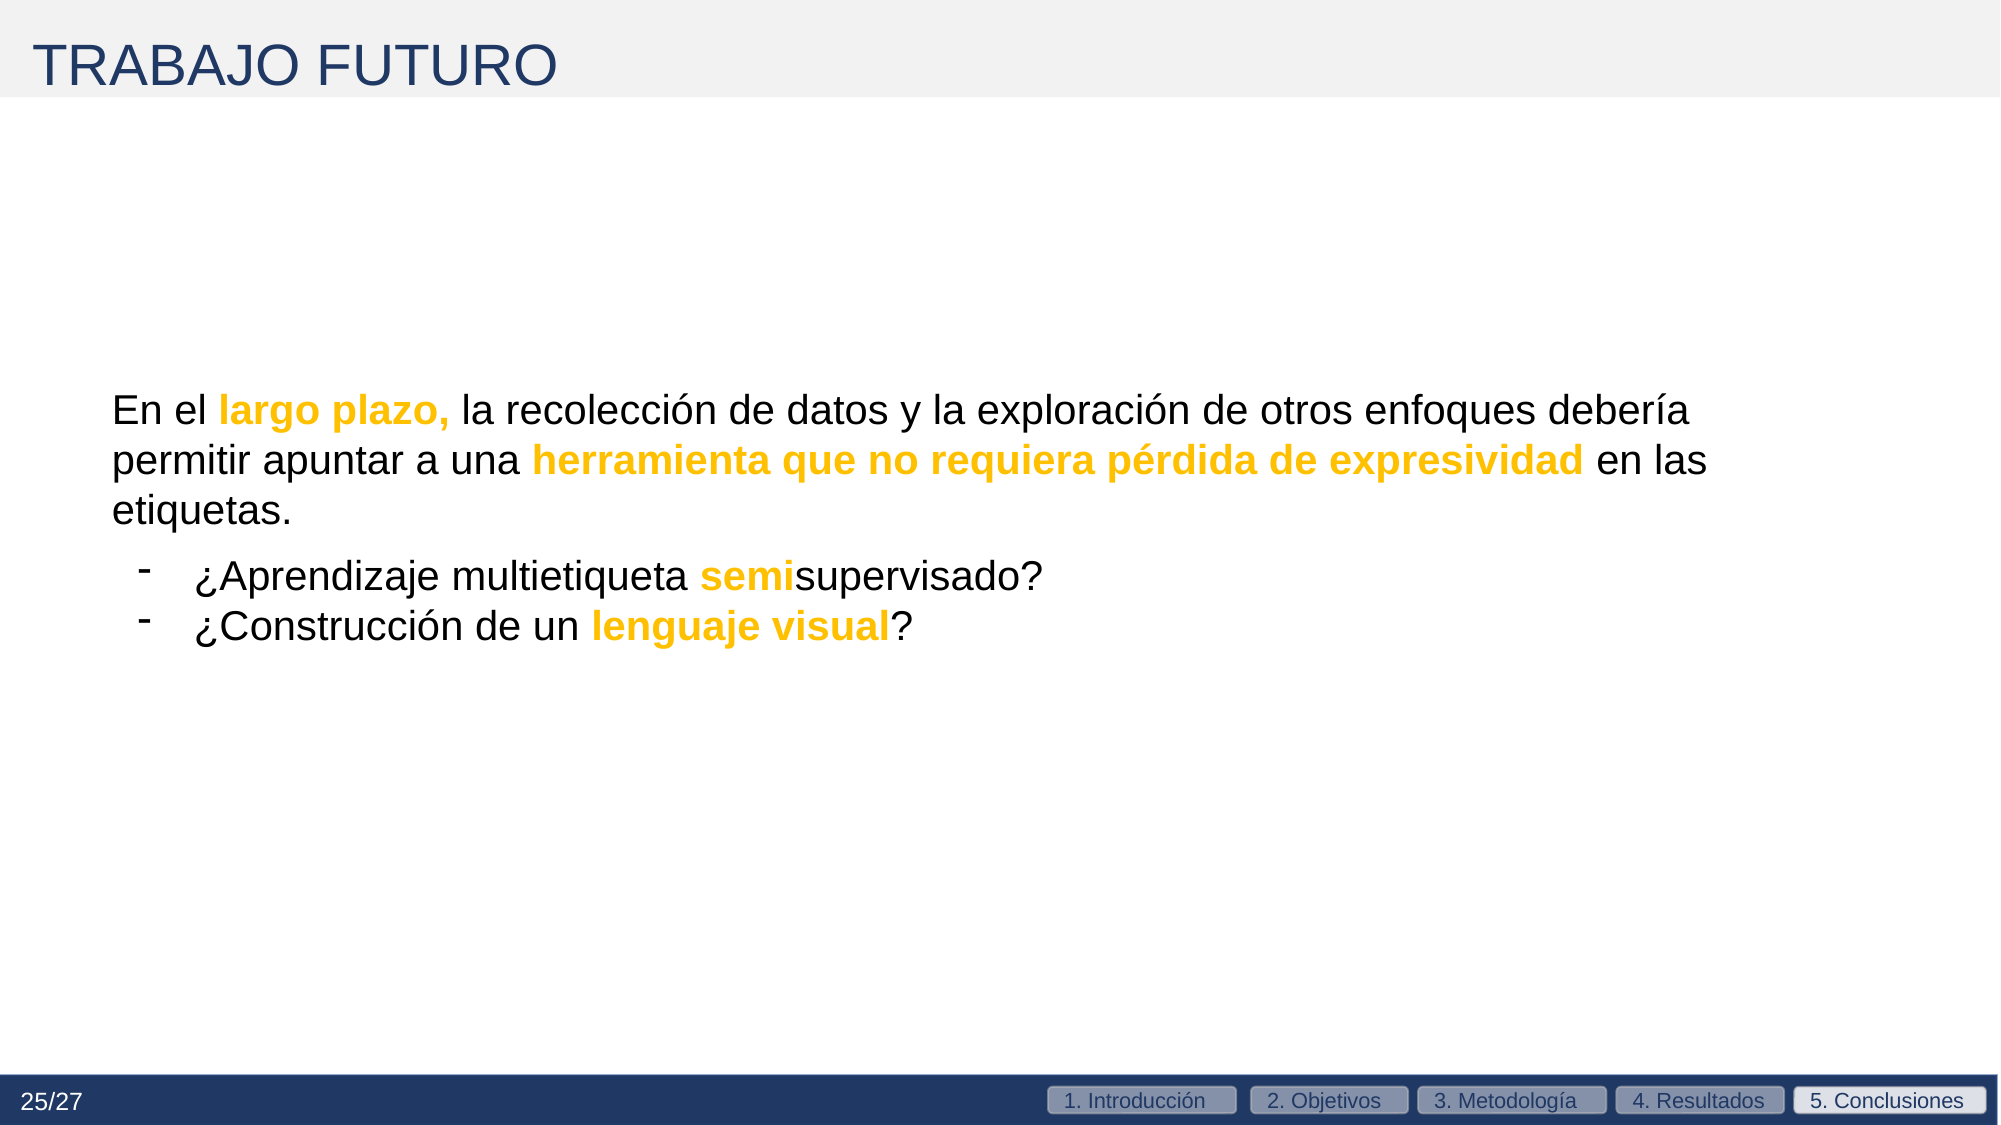

TRABAJO FUTURO
En el largo plazo, la recolección de datos y la exploración de otros enfoques debería permitir apuntar a una herramienta que no requiera pérdida de expresividad en las etiquetas.
¿Aprendizaje multietiqueta semisupervisado?
¿Construcción de un lenguaje visual?

25/27
1. Introducción
2. Objetivos
3. Metodología
4. Resultados
5. Conclusiones